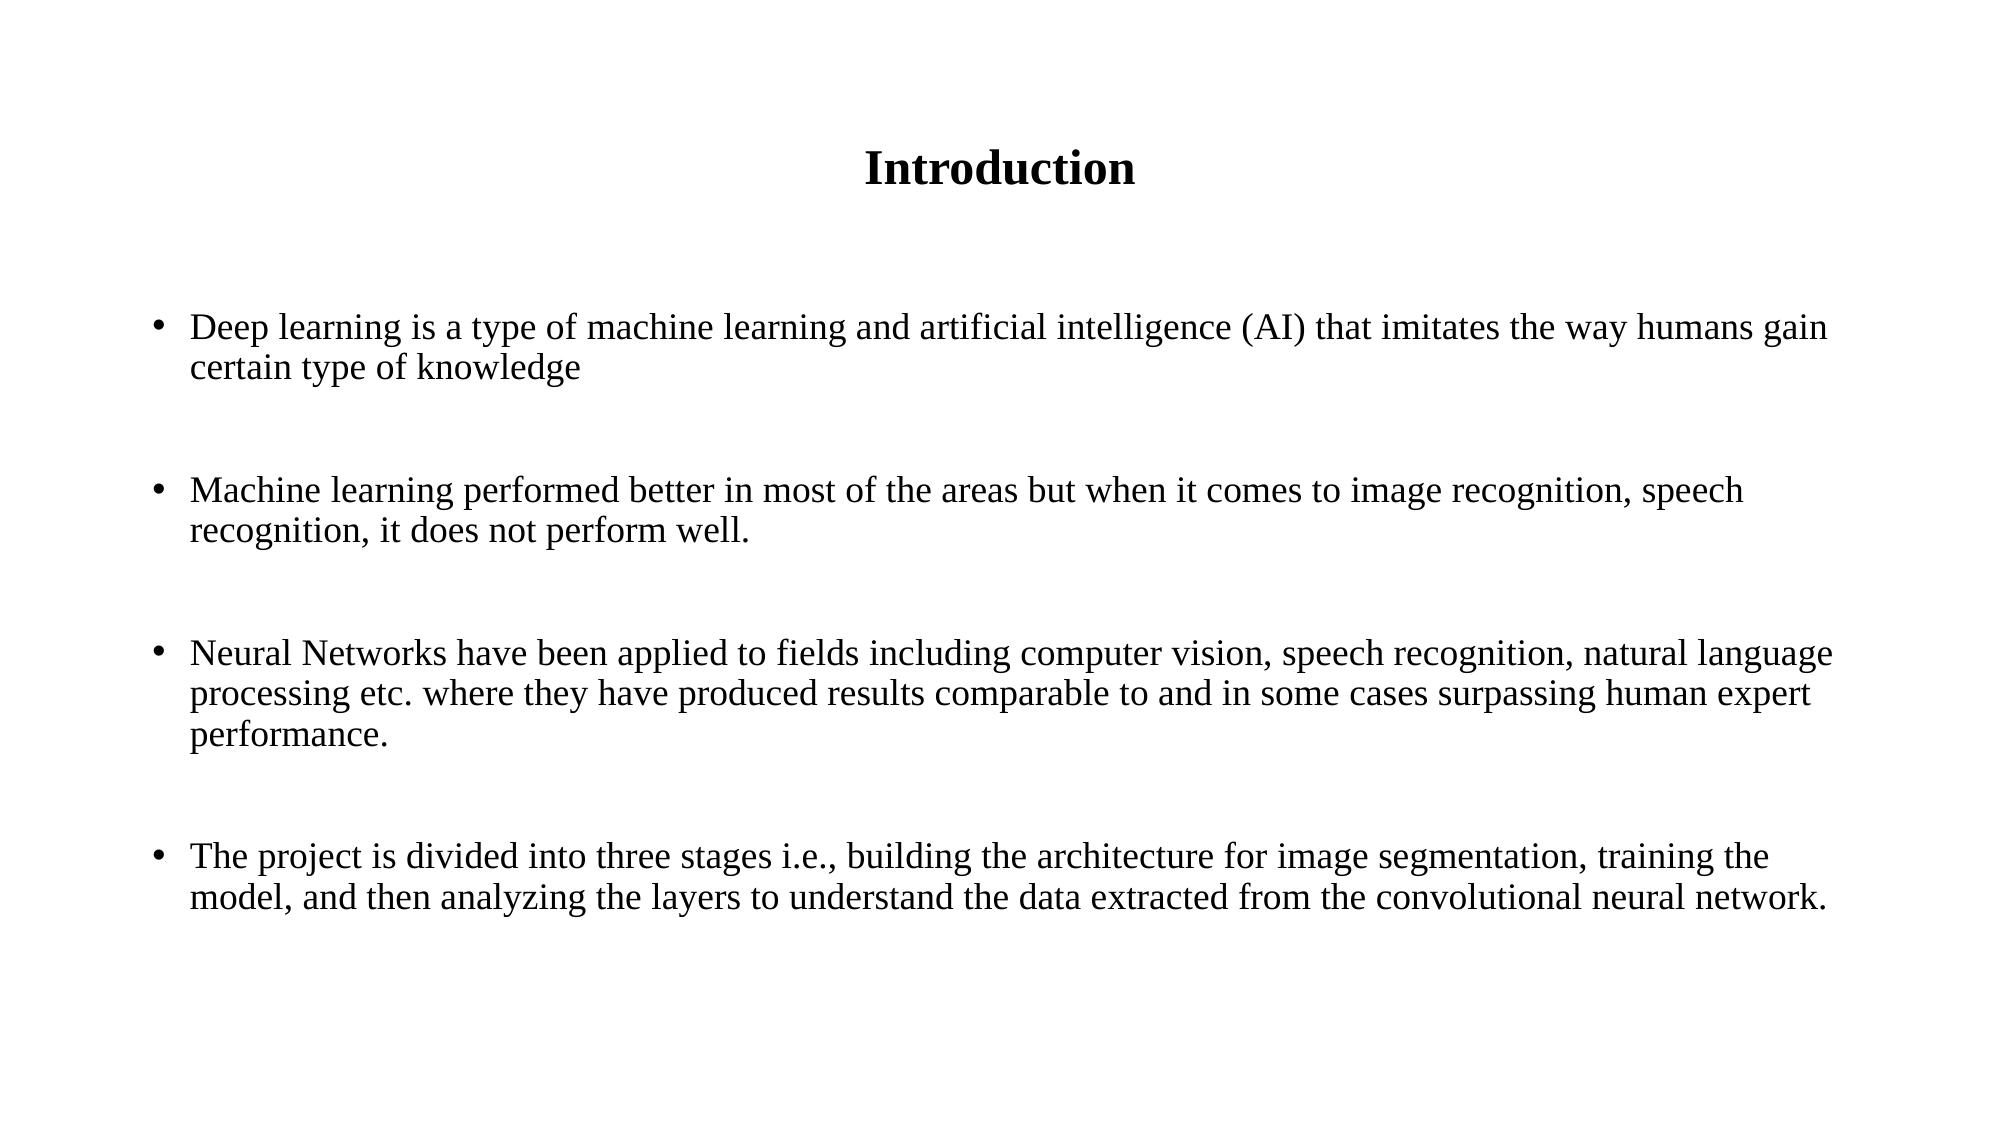

# Introduction
Deep learning is a type of machine learning and artificial intelligence (AI) that imitates the way humans gain certain type of knowledge

Machine learning performed better in most of the areas but when it comes to image recognition, speech recognition, it does not perform well.

Neural Networks have been applied to fields including computer vision, speech recognition, natural language processing etc. where they have produced results comparable to and in some cases surpassing human expert performance.

The project is divided into three stages i.e., building the architecture for image segmentation, training the model, and then analyzing the layers to understand the data extracted from the convolutional neural network.